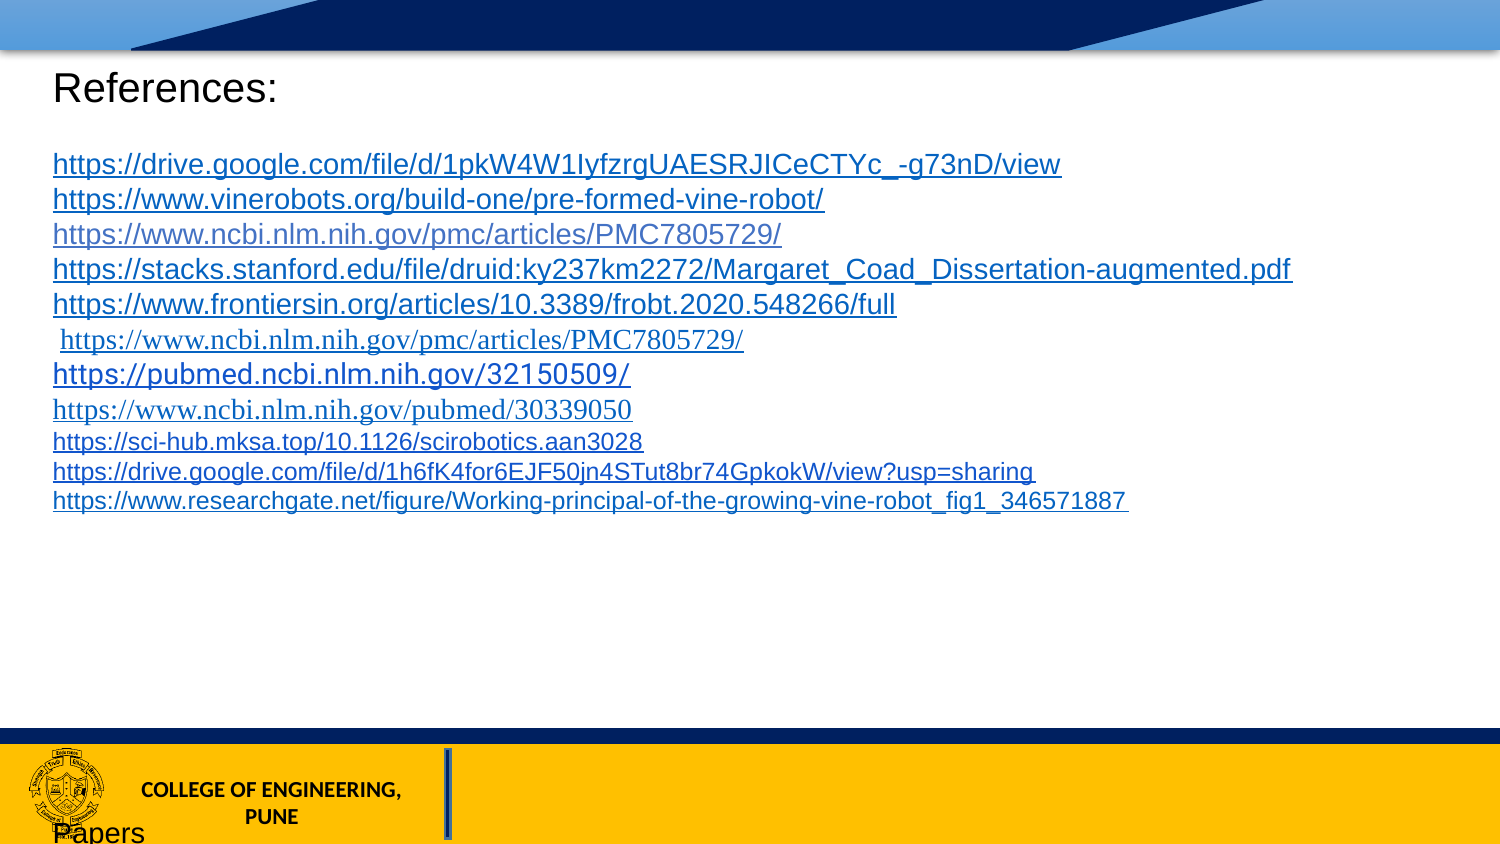

References:

https://drive.google.com/file/d/1pkW4W1IyfzrgUAESRJICeCTYc_-g73nD/view
https://www.vinerobots.org/build-one/pre-formed-vine-robot/
https://www.ncbi.nlm.nih.gov/pmc/articles/PMC7805729/
https://stacks.stanford.edu/file/druid:ky237km2272/Margaret_Coad_Dissertation-augmented.pdf
https://www.frontiersin.org/articles/10.3389/frobt.2020.548266/full
 https://www.ncbi.nlm.nih.gov/pmc/articles/PMC7805729/
https://pubmed.ncbi.nlm.nih.gov/32150509/
https://www.ncbi.nlm.nih.gov/pubmed/30339050
https://sci-hub.mksa.top/10.1126/scirobotics.aan3028
https://drive.google.com/file/d/1h6fK4for6EJF50jn4STut8br74GpkokW/view?usp=sharing
https://www.researchgate.net/figure/Working-principal-of-the-growing-vine-robot_fig1_346571887

Papers